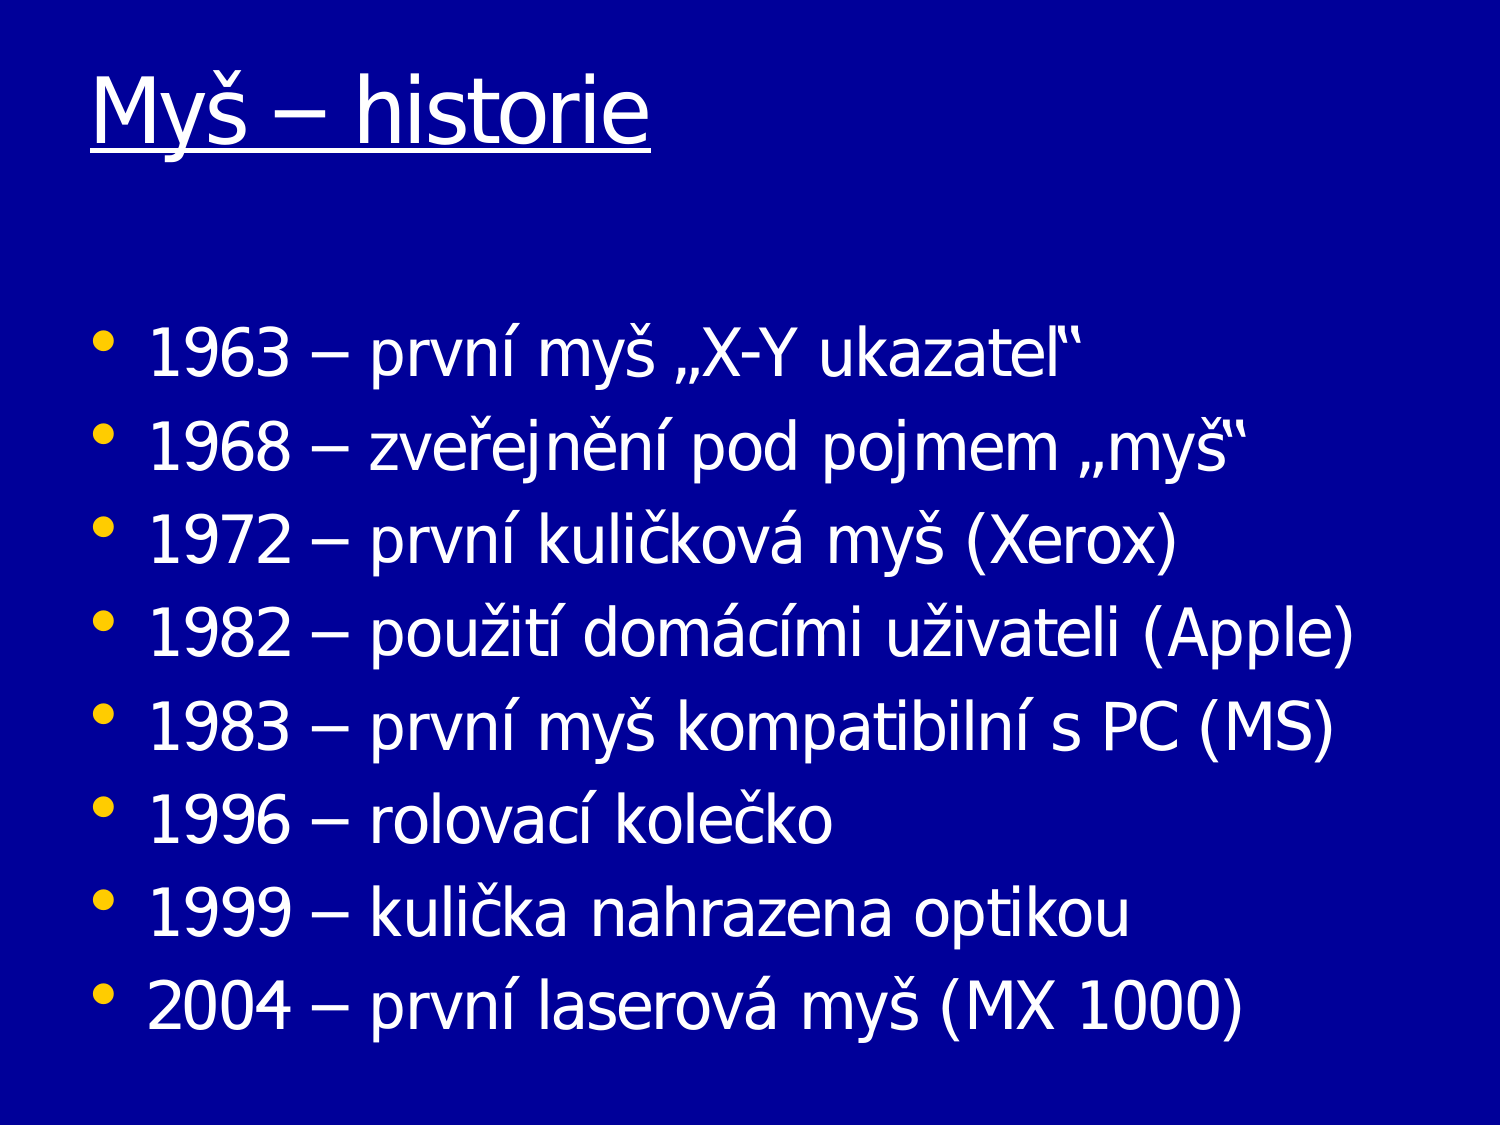

# Myš – historie
1963 – první myš „X-Y ukazatel“
1968 – zveřejnění pod pojmem „myš“
1972 – první kuličková myš (Xerox)
1982 – použití domácími uživateli (Apple)
1983 – první myš kompatibilní s PC (MS)
1996 – rolovací kolečko
1999 – kulička nahrazena optikou
2004 – první laserová myš (MX 1000)